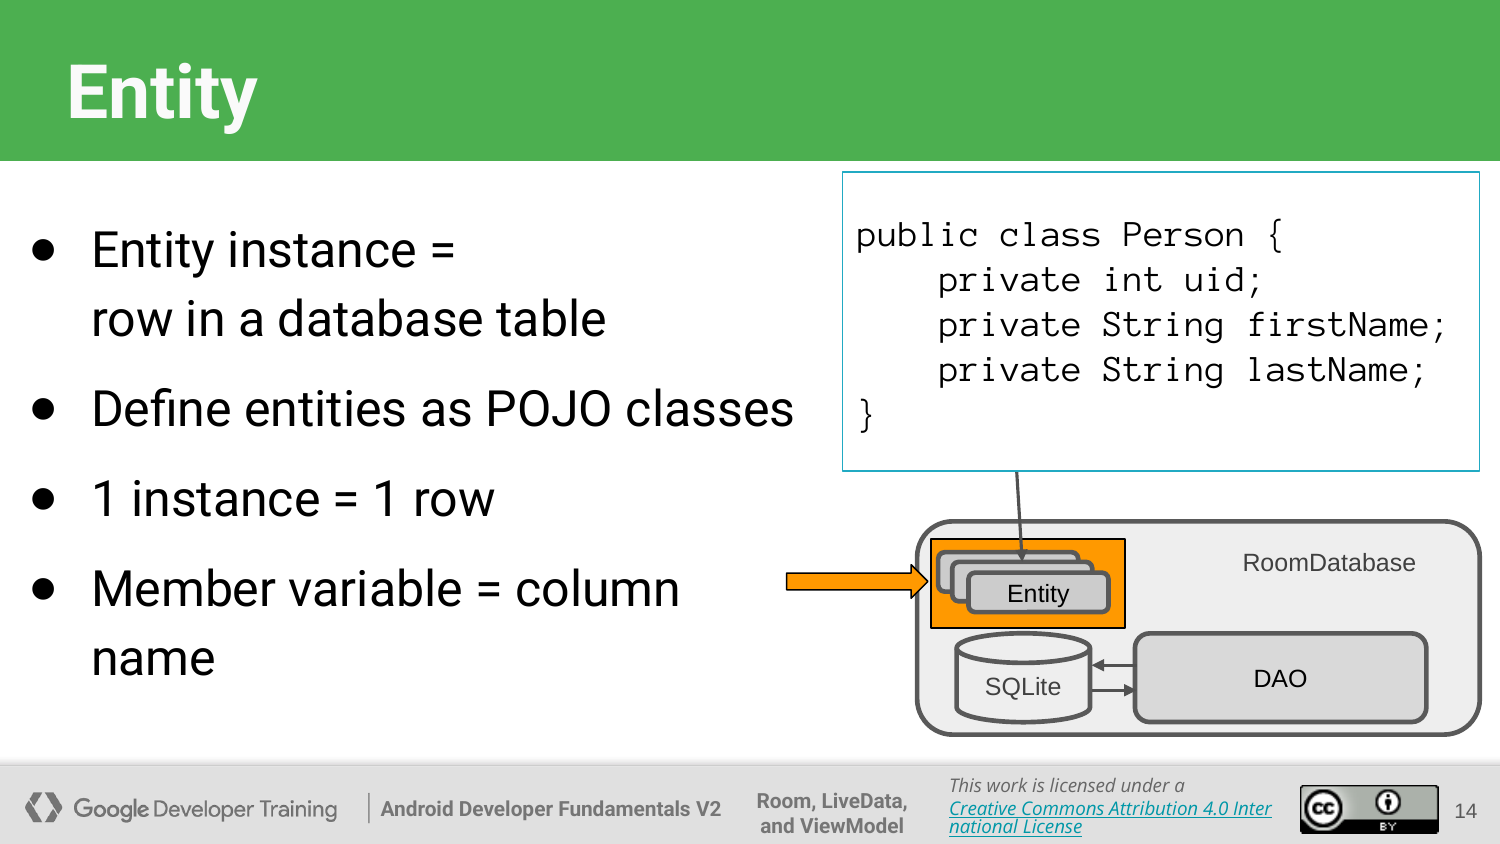

# Entity

public class Person {
    private int uid;
    private String firstName;
    private String lastName;
}
Entity instance =
row in a database table
Define entities as POJO classes
1 instance = 1 row
Member variable = column name
RoomDatabase

LiveData
LiveData
Entity

SQLite
DAO
14